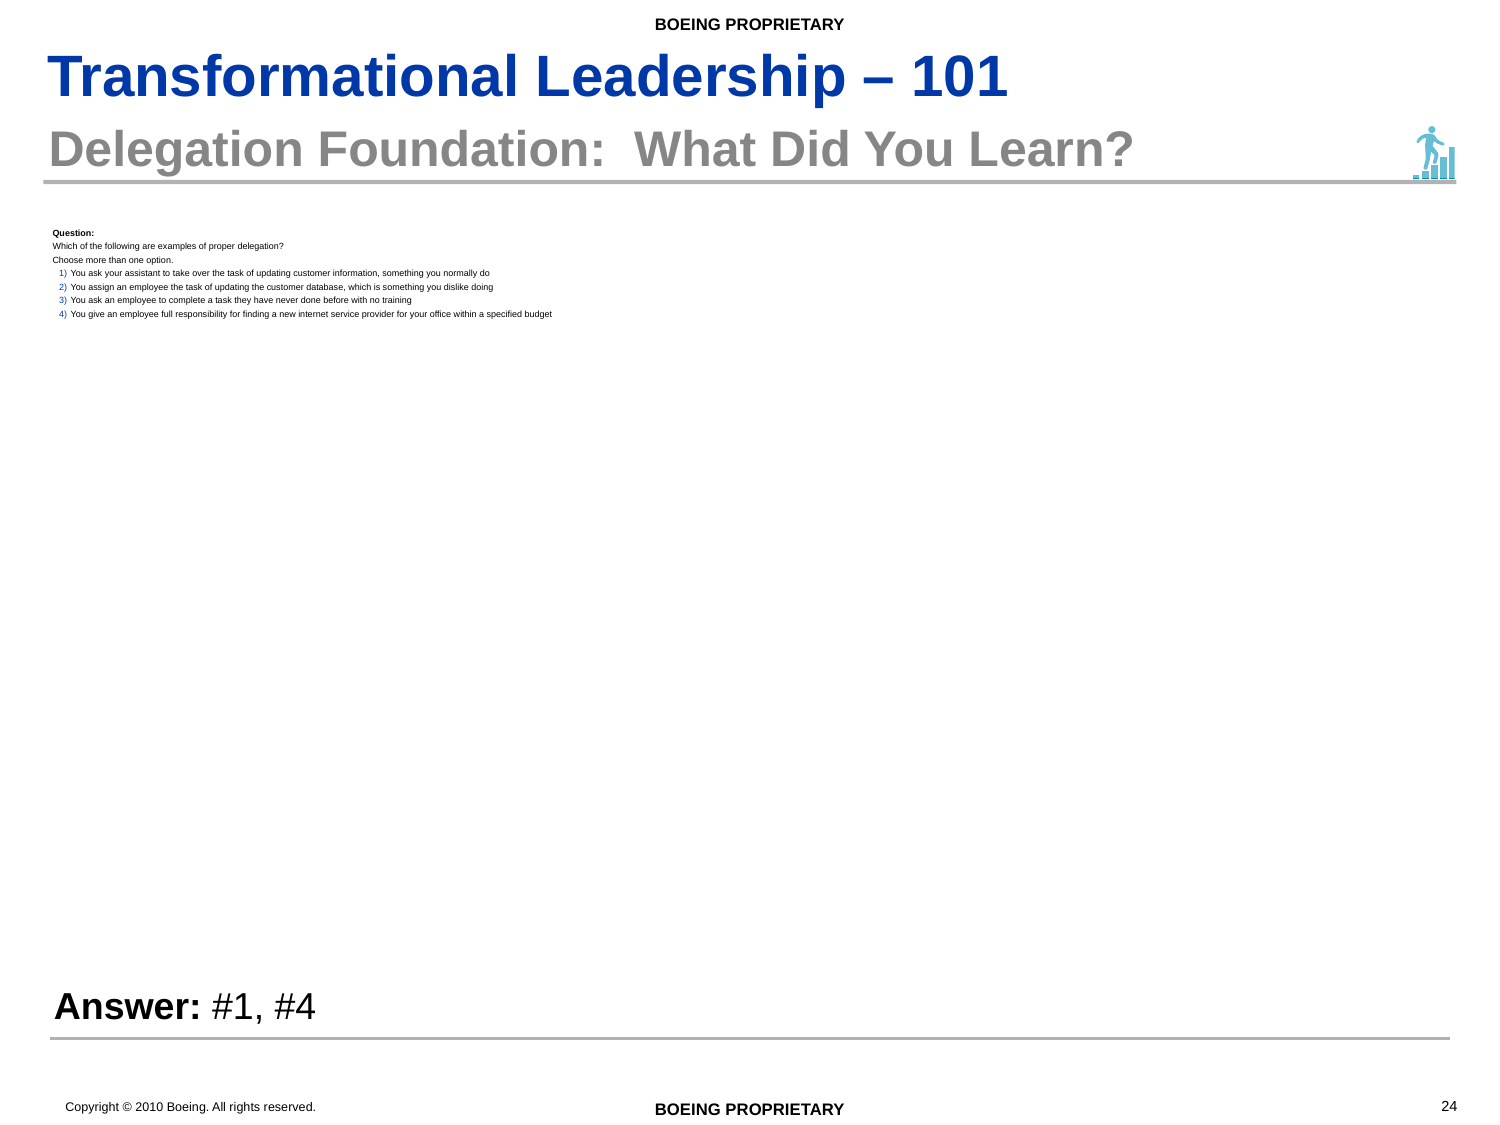

# Delegation Foundation:  What Did You Learn?
Question:
Which of the following are examples of proper delegation?
Choose more than one option.
You ask your assistant to take over the task of updating customer information, something you normally do
You assign an employee the task of updating the customer database, which is something you dislike doing
You ask an employee to complete a task they have never done before with no training
You give an employee full responsibility for finding a new internet service provider for your office within a specified budget

Answer: #1, #4
24